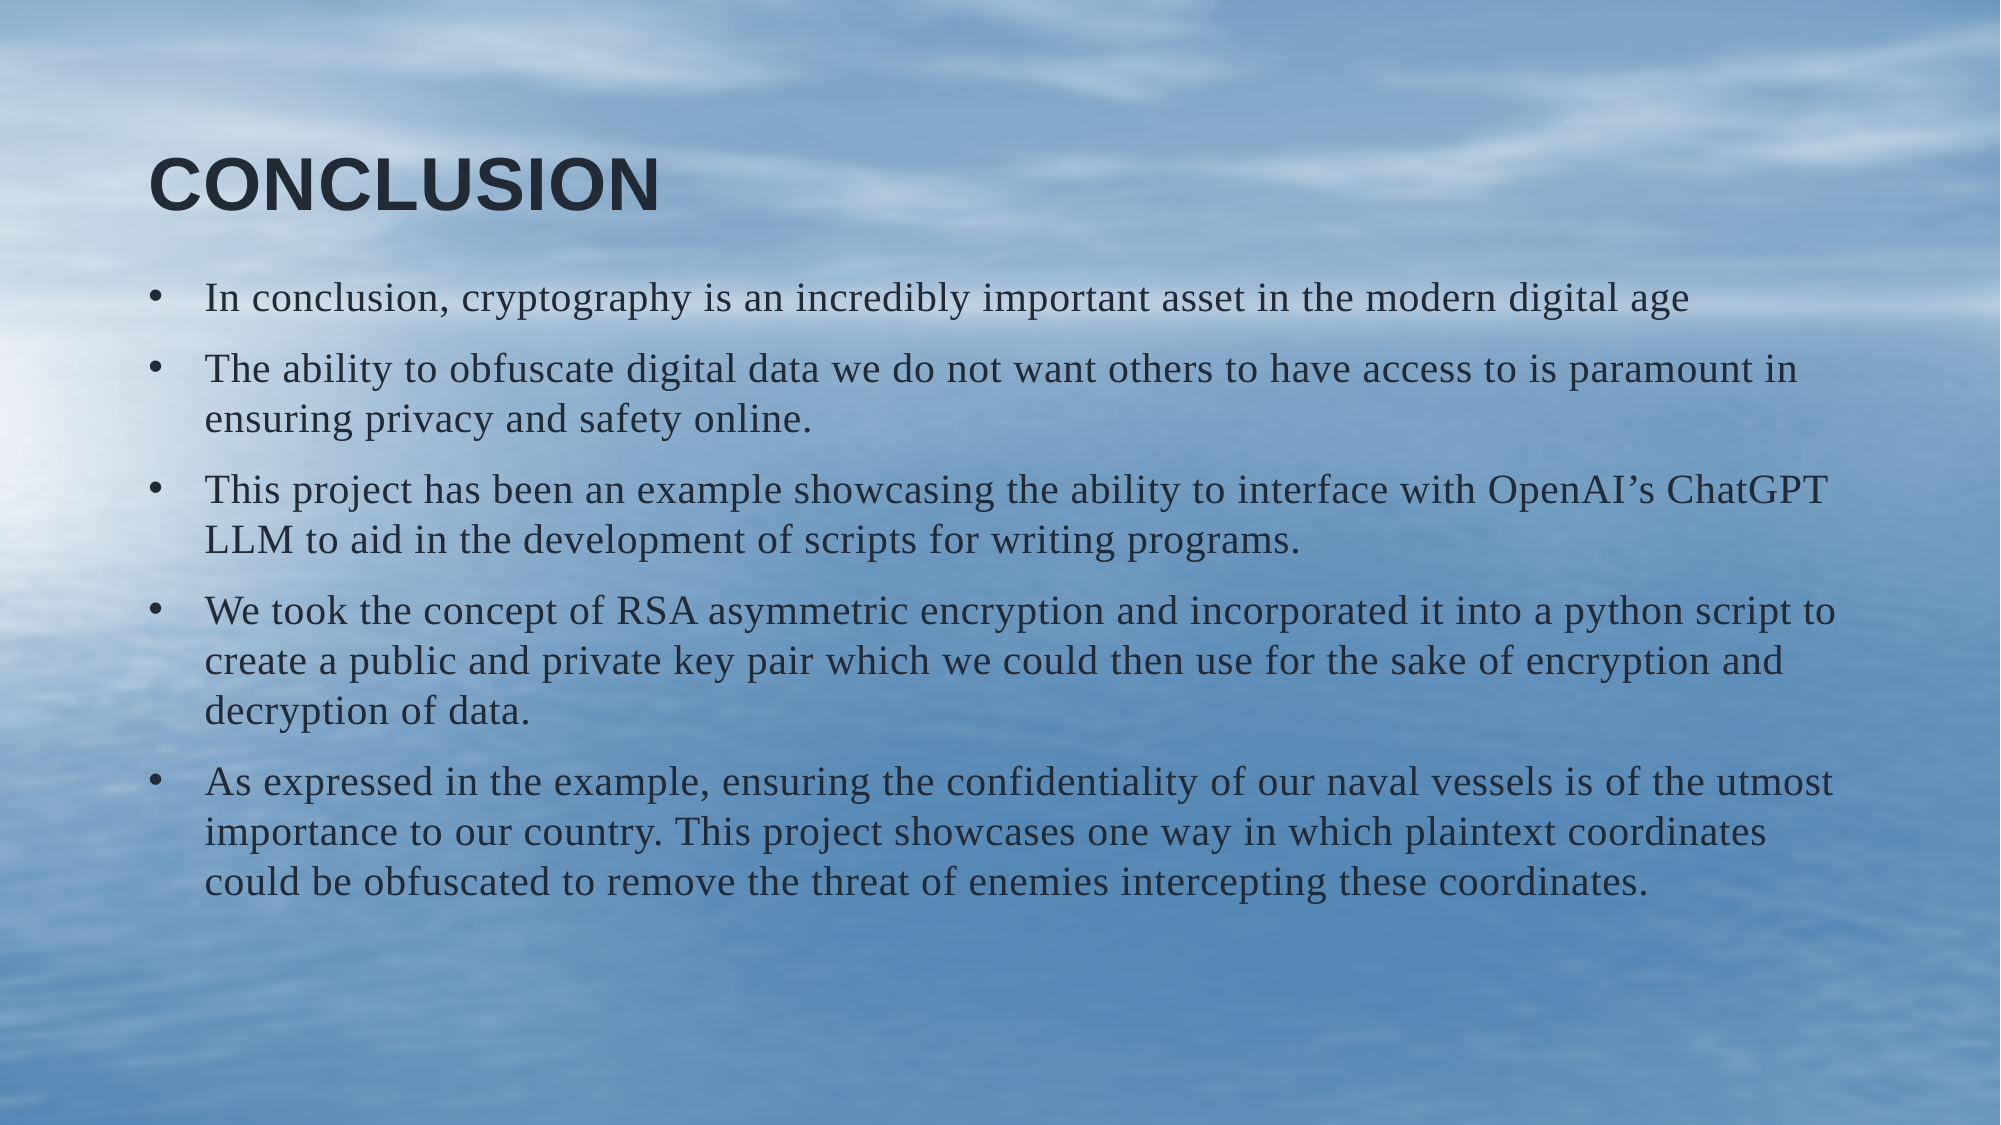

# Conclusion
In conclusion, cryptography is an incredibly important asset in the modern digital age
The ability to obfuscate digital data we do not want others to have access to is paramount in ensuring privacy and safety online.
This project has been an example showcasing the ability to interface with OpenAI’s ChatGPT LLM to aid in the development of scripts for writing programs.
We took the concept of RSA asymmetric encryption and incorporated it into a python script to create a public and private key pair which we could then use for the sake of encryption and decryption of data.
As expressed in the example, ensuring the confidentiality of our naval vessels is of the utmost importance to our country. This project showcases one way in which plaintext coordinates could be obfuscated to remove the threat of enemies intercepting these coordinates.